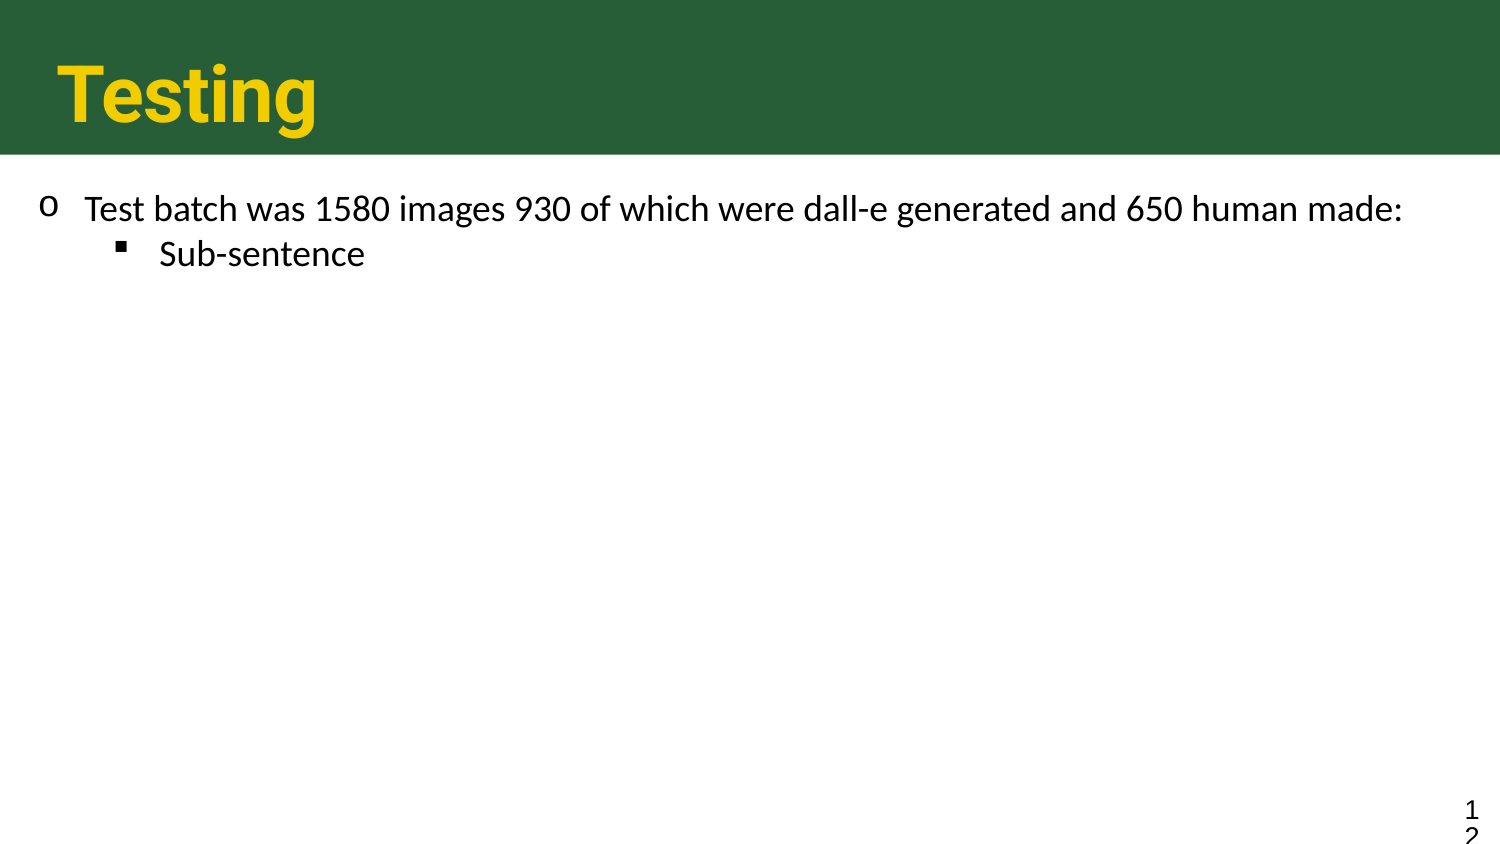

# Testing
Test batch was 1580 images 930 of which were dall-e generated and 650 human made:
Sub-sentence
12